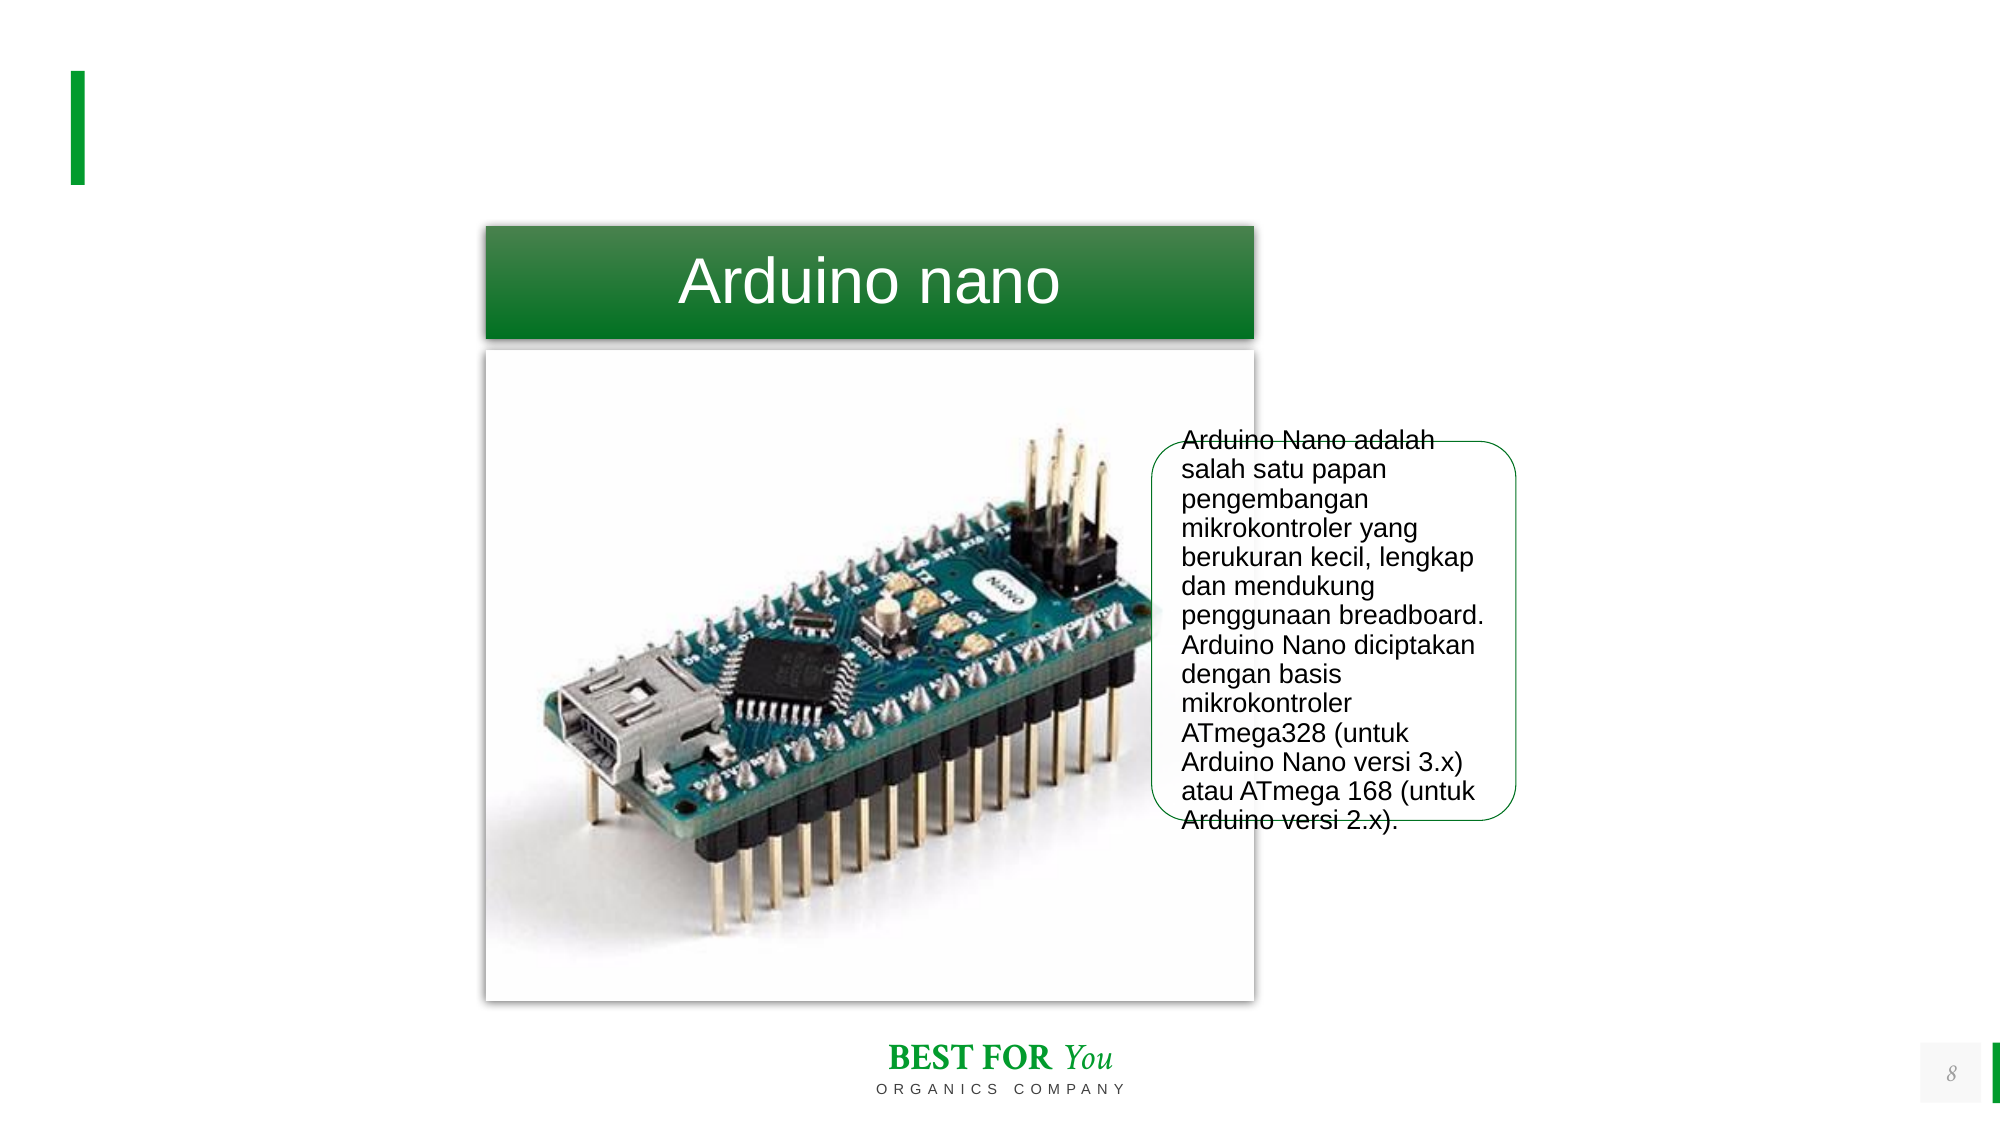

Arduino Nano adalah salah satu papan pengembangan mikrokontroler yang berukuran kecil, lengkap dan mendukung penggunaan breadboard. Arduino Nano diciptakan dengan basis mikrokontroler ATmega328 (untuk Arduino Nano versi 3.x) atau ATmega 168 (untuk Arduino versi 2.x).
Arduino nano
8